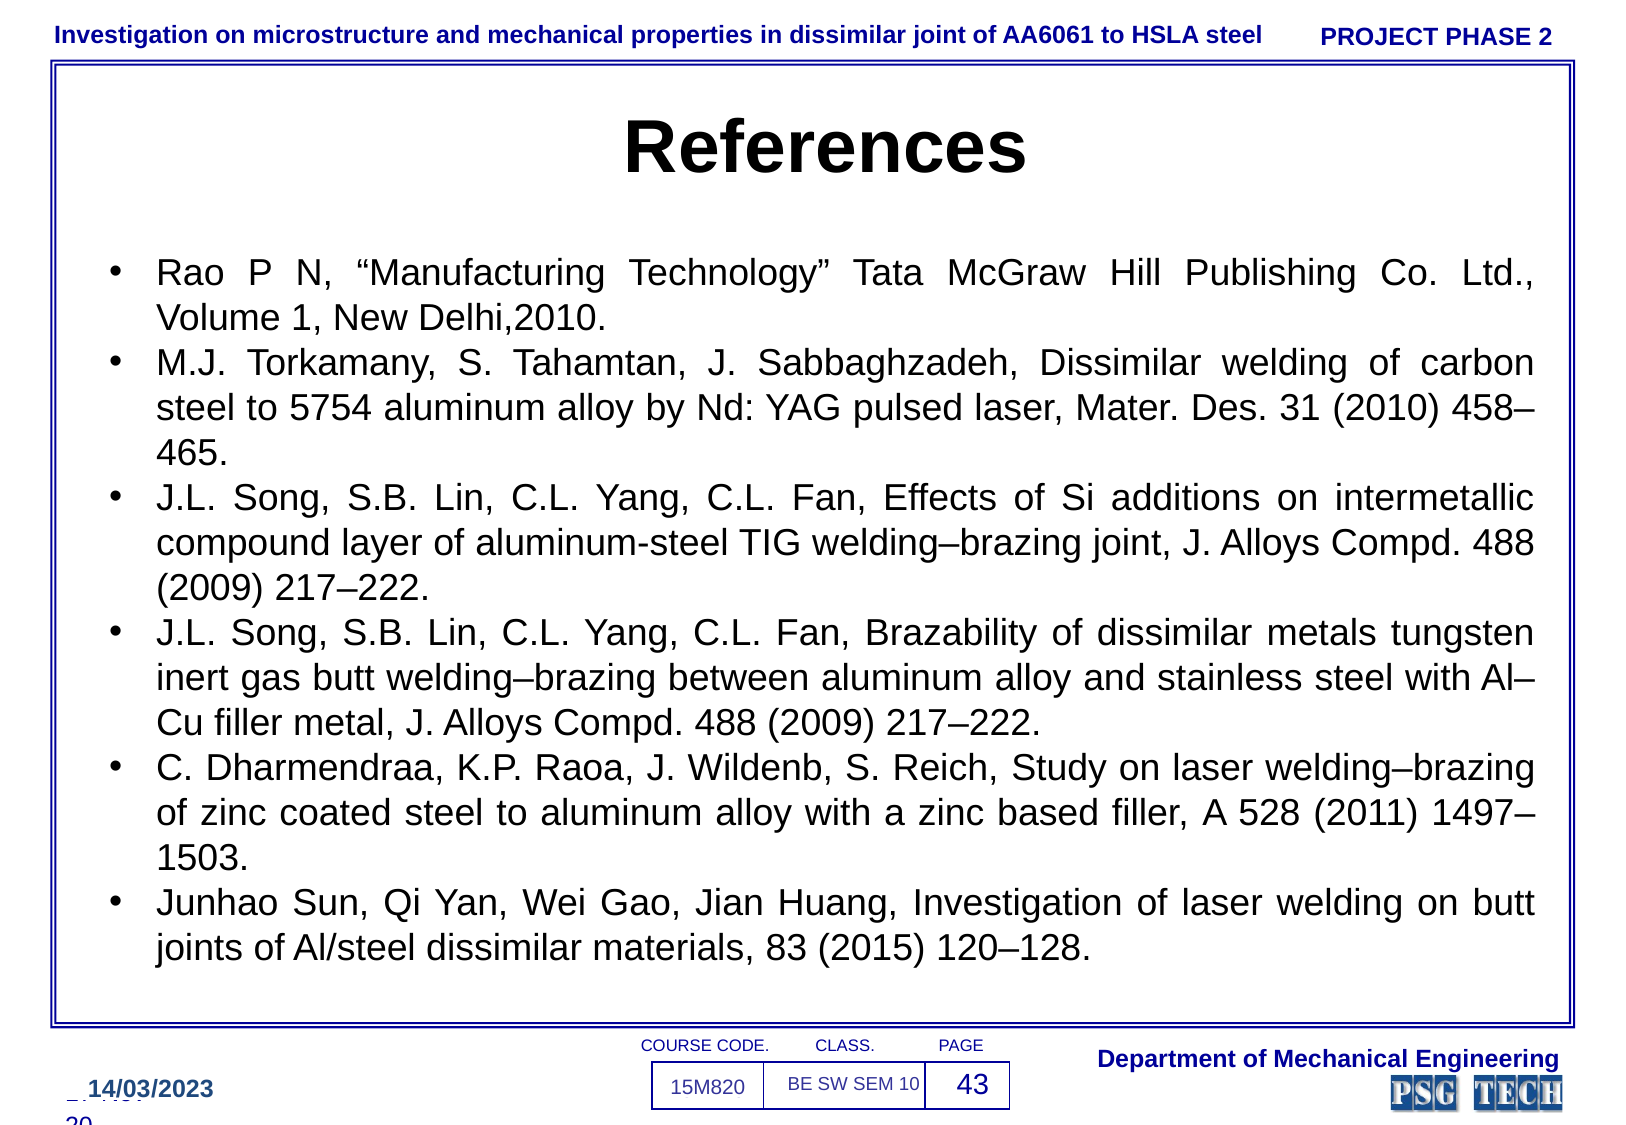

PROJECT PHASE 2

Investigation on microstructure and mechanical properties in dissimilar joint of AA6061 to HSLA steel
References

Rao P N, “Manufacturing Technology” Tata McGraw Hill Publishing Co. Ltd., Volume 1, New Delhi,2010.
M.J. Torkamany, S. Tahamtan, J. Sabbaghzadeh, Dissimilar welding of carbon steel to 5754 aluminum alloy by Nd: YAG pulsed laser, Mater. Des. 31 (2010) 458–465.
J.L. Song, S.B. Lin, C.L. Yang, C.L. Fan, Effects of Si additions on intermetallic compound layer of aluminum-steel TIG welding–brazing joint, J. Alloys Compd. 488 (2009) 217–222.
J.L. Song, S.B. Lin, C.L. Yang, C.L. Fan, Brazability of dissimilar metals tungsten inert gas butt welding–brazing between aluminum alloy and stainless steel with Al–Cu filler metal, J. Alloys Compd. 488 (2009) 217–222.
C. Dharmendraa, K.P. Raoa, J. Wildenb, S. Reich, Study on laser welding–brazing of zinc coated steel to aluminum alloy with a zinc based filler, A 528 (2011) 1497–1503.
Junhao Sun, Qi Yan, Wei Gao, Jian Huang, Investigation of laser welding on butt joints of Al/steel dissimilar materials, 83 (2015) 120–128.

CLASS.
COURSE CODE.
PAGE
Department of Mechanical Engineering
| 15M820 | BE SW SEM 10 | 43 |
| --- | --- | --- |
14/03/2023

BE:

17-Nov-20
15M216